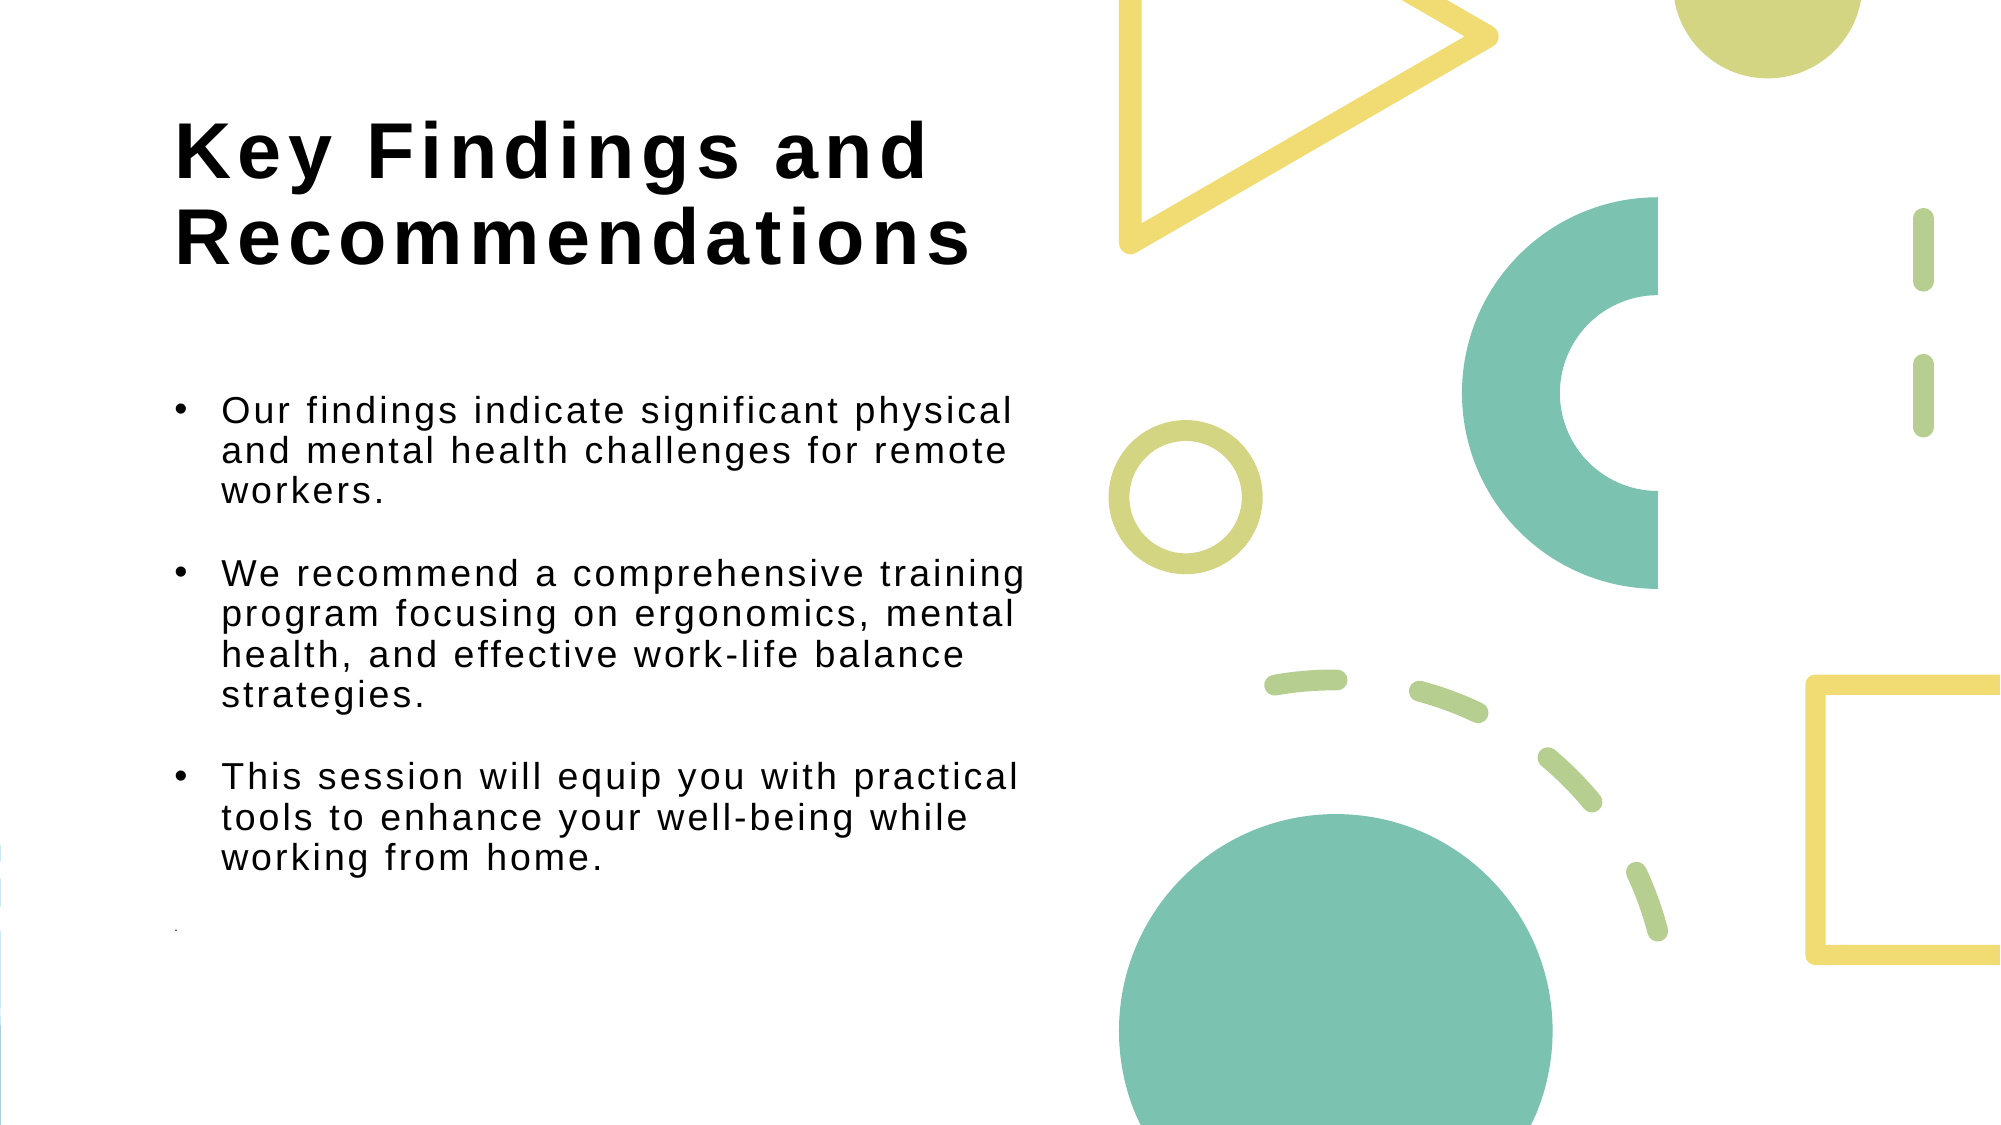

# Key Findings and Recommendations

Our findings indicate significant physical and mental health challenges for remote workers.
We recommend a comprehensive training program focusing on ergonomics, mental health, and effective work-life balance strategies.
This session will equip you with practical tools to enhance your well-being while working from home.
.